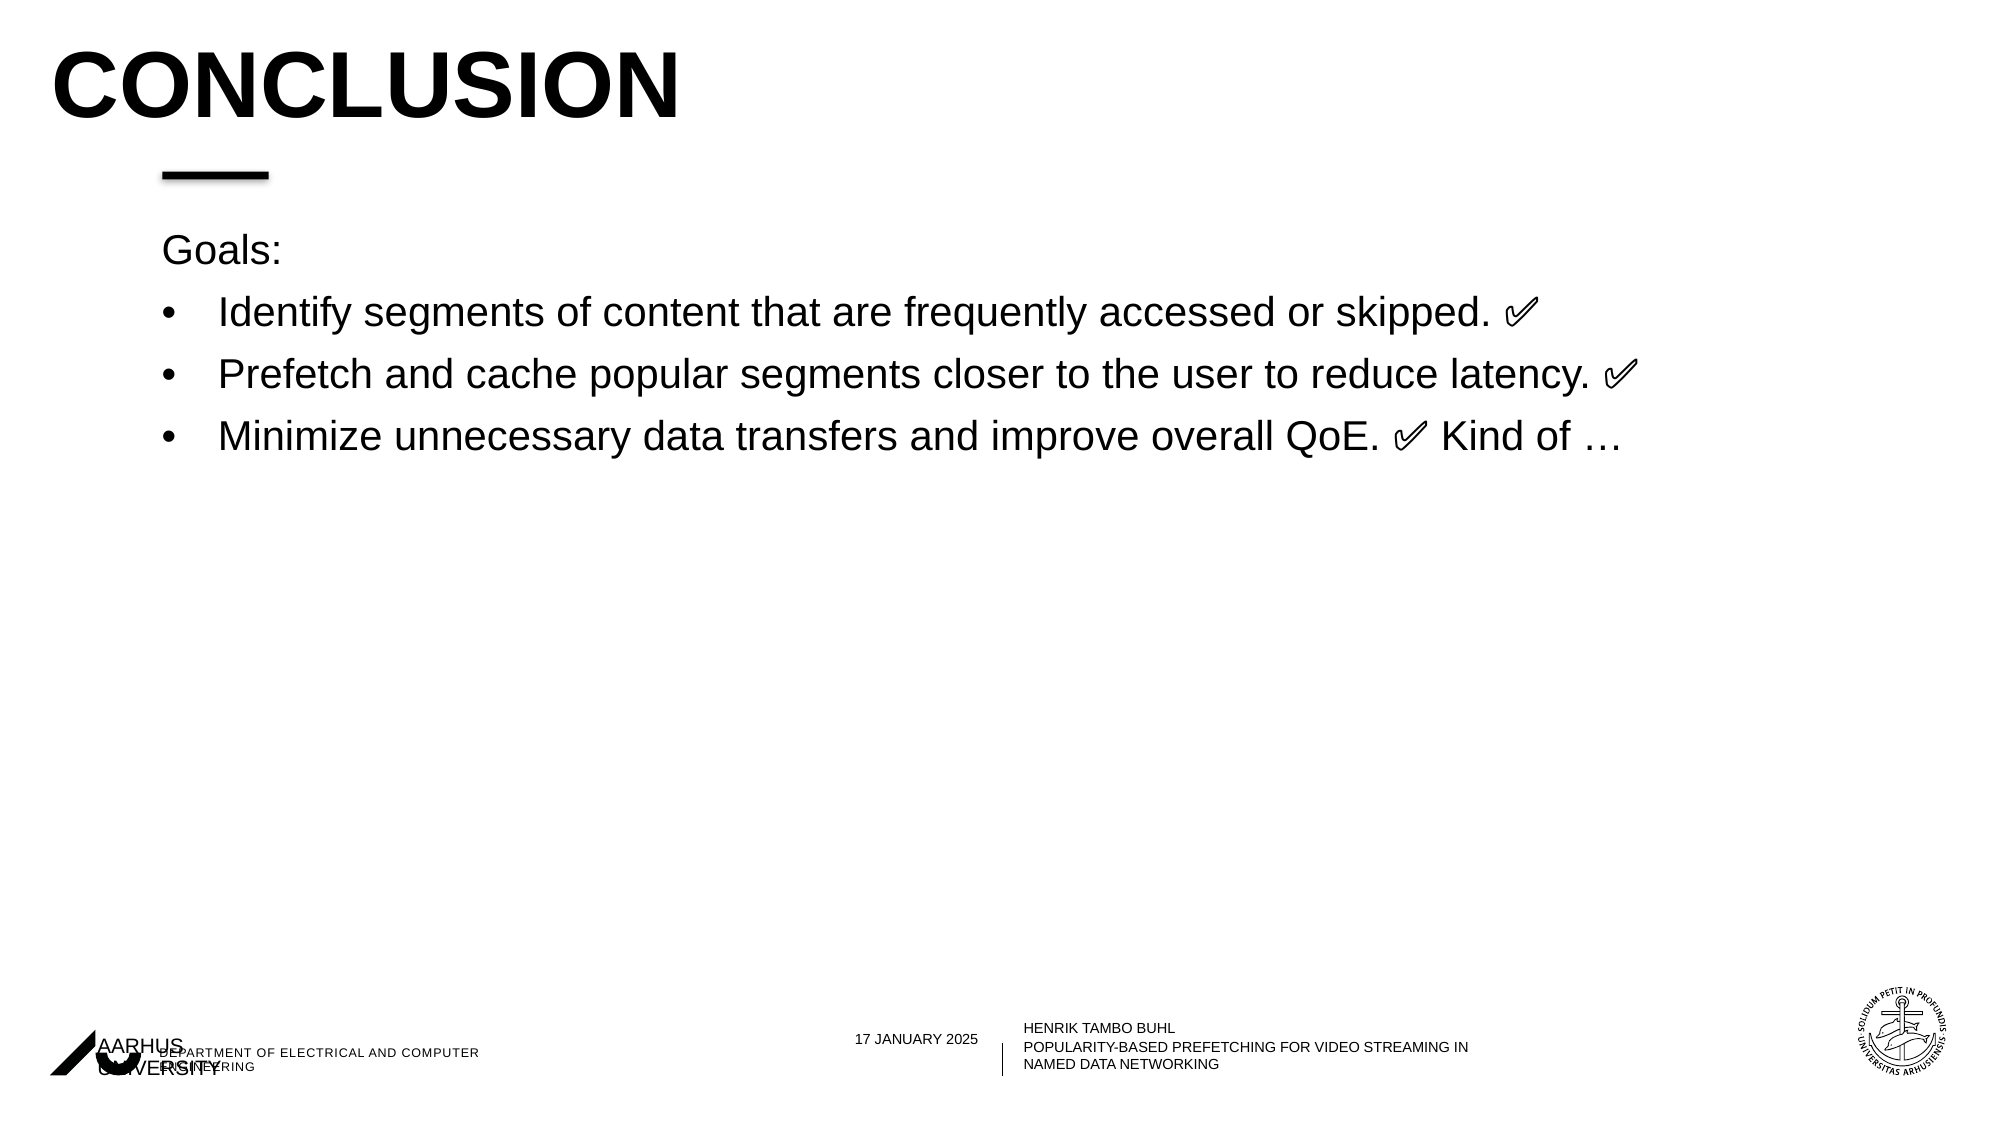

# Conclusion
Goals:
Identify segments of content that are frequently accessed or skipped. ✅
Prefetch and cache popular segments closer to the user to reduce latency. ✅
Minimize unnecessary data transfers and improve overall QoE. ✅ Kind of …

16/01/202517/01/2025